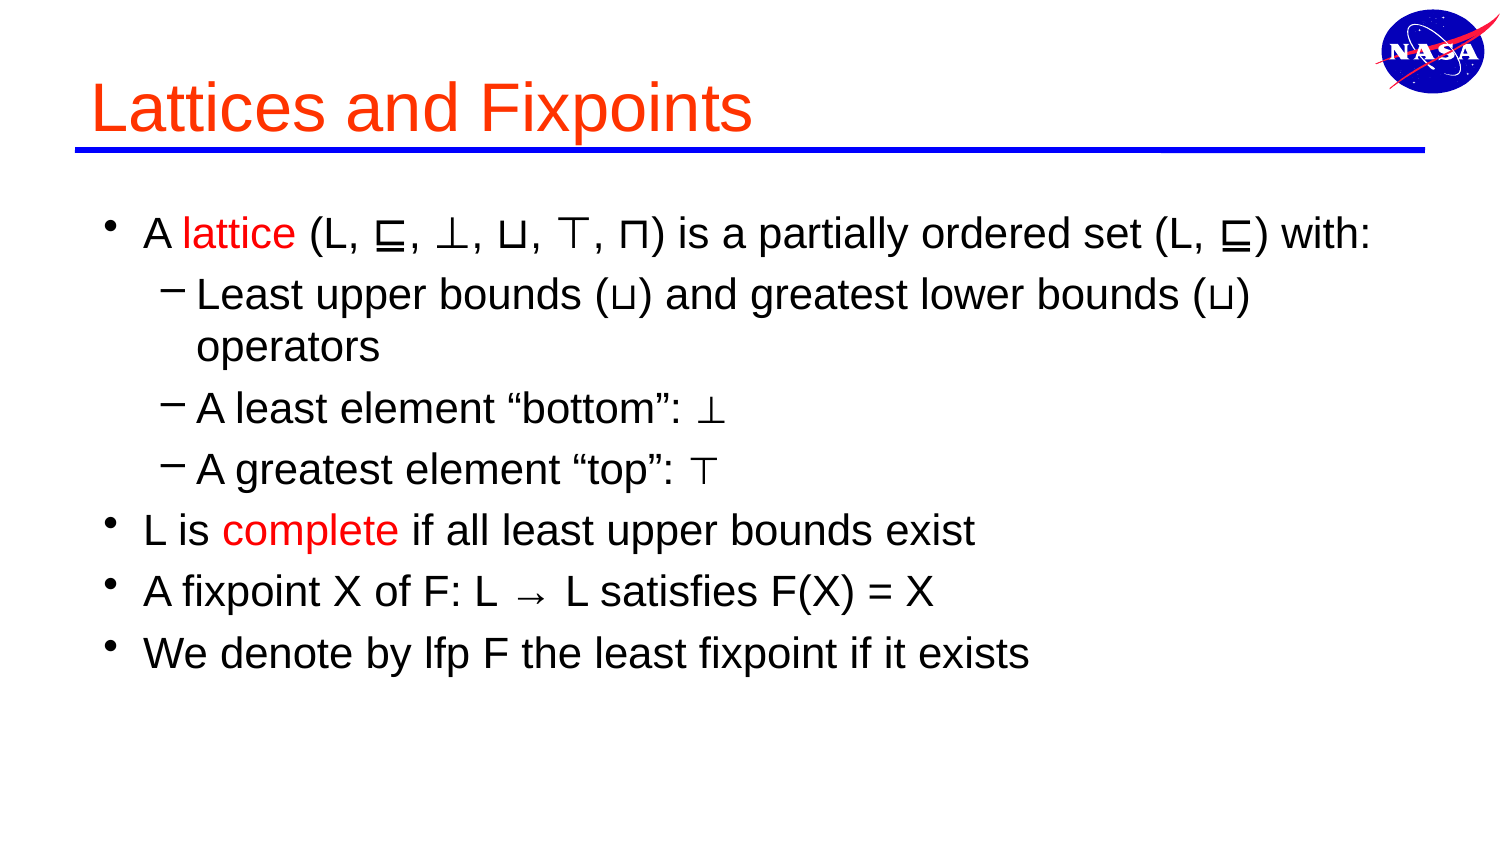

# Lattices and Fixpoints
A lattice (L, ⊑, ⊥, ⊔, ⊤, ⊓) is a partially ordered set (L, ⊑) with:
Least upper bounds (⊔) and greatest lower bounds (⊔) operators
A least element “bottom”: ⊥
A greatest element “top”: ⊤
L is complete if all least upper bounds exist
A fixpoint X of F: L → L satisfies F(X) = X
We denote by lfp F the least fixpoint if it exists